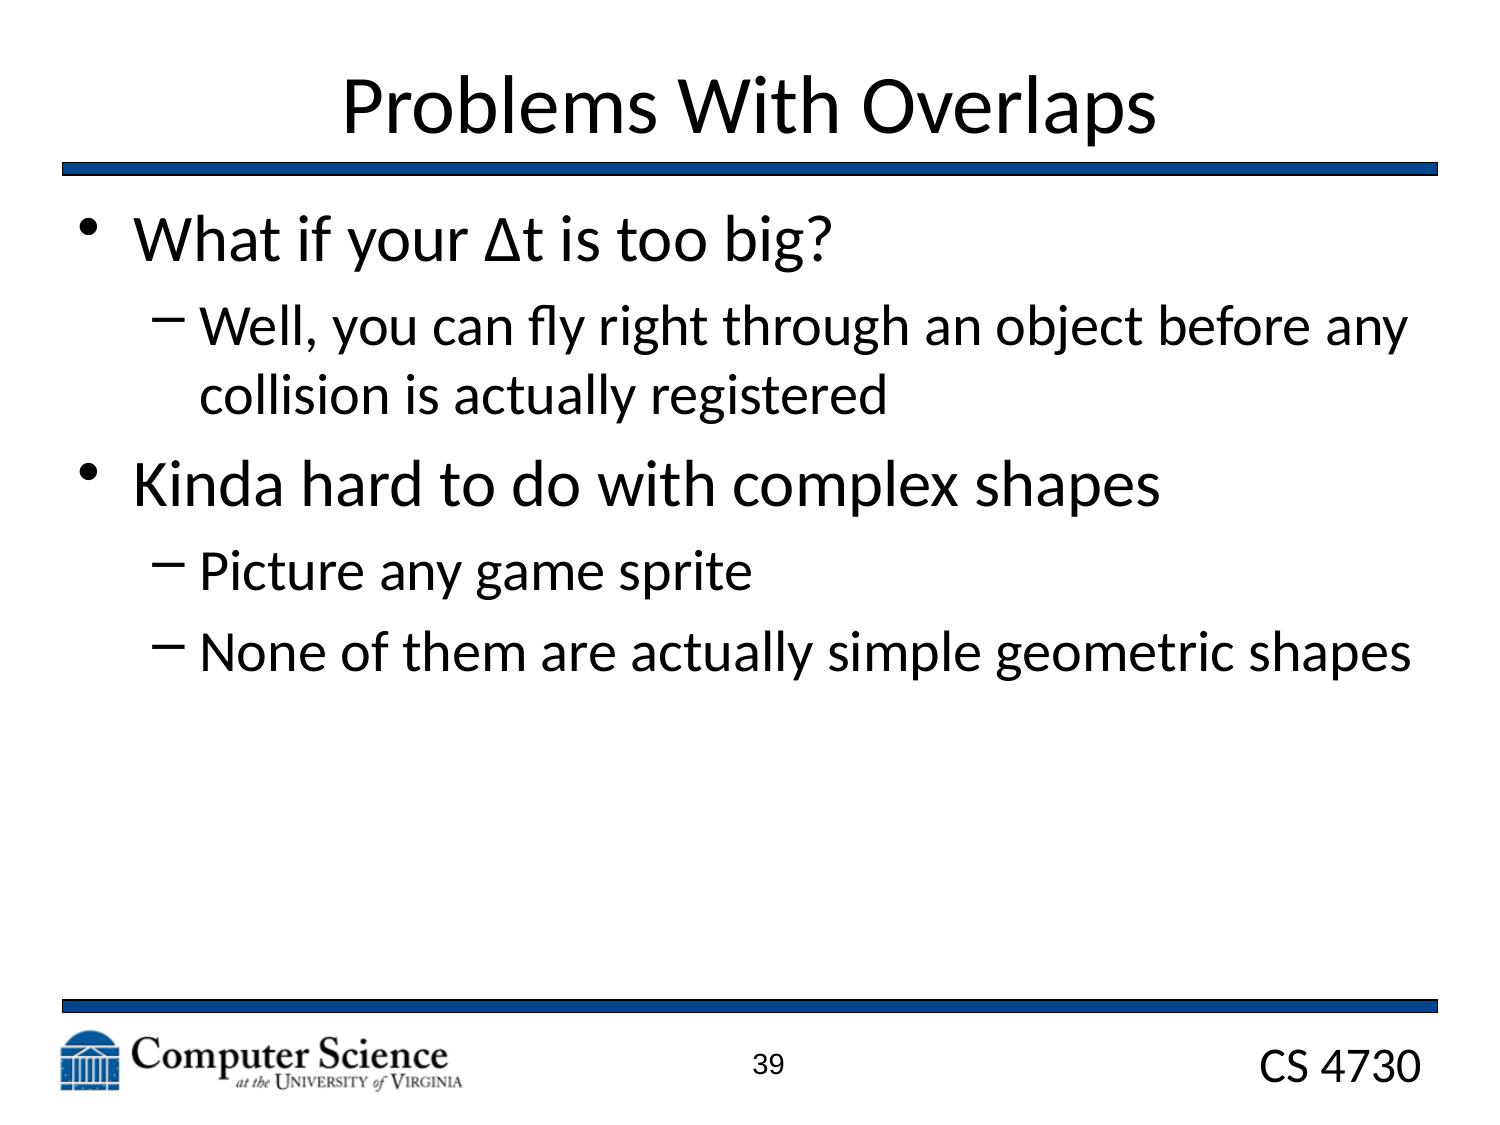

# Problems With Overlaps
What if your Δt is too big?
Well, you can fly right through an object before any collision is actually registered
Kinda hard to do with complex shapes
Picture any game sprite
None of them are actually simple geometric shapes
39